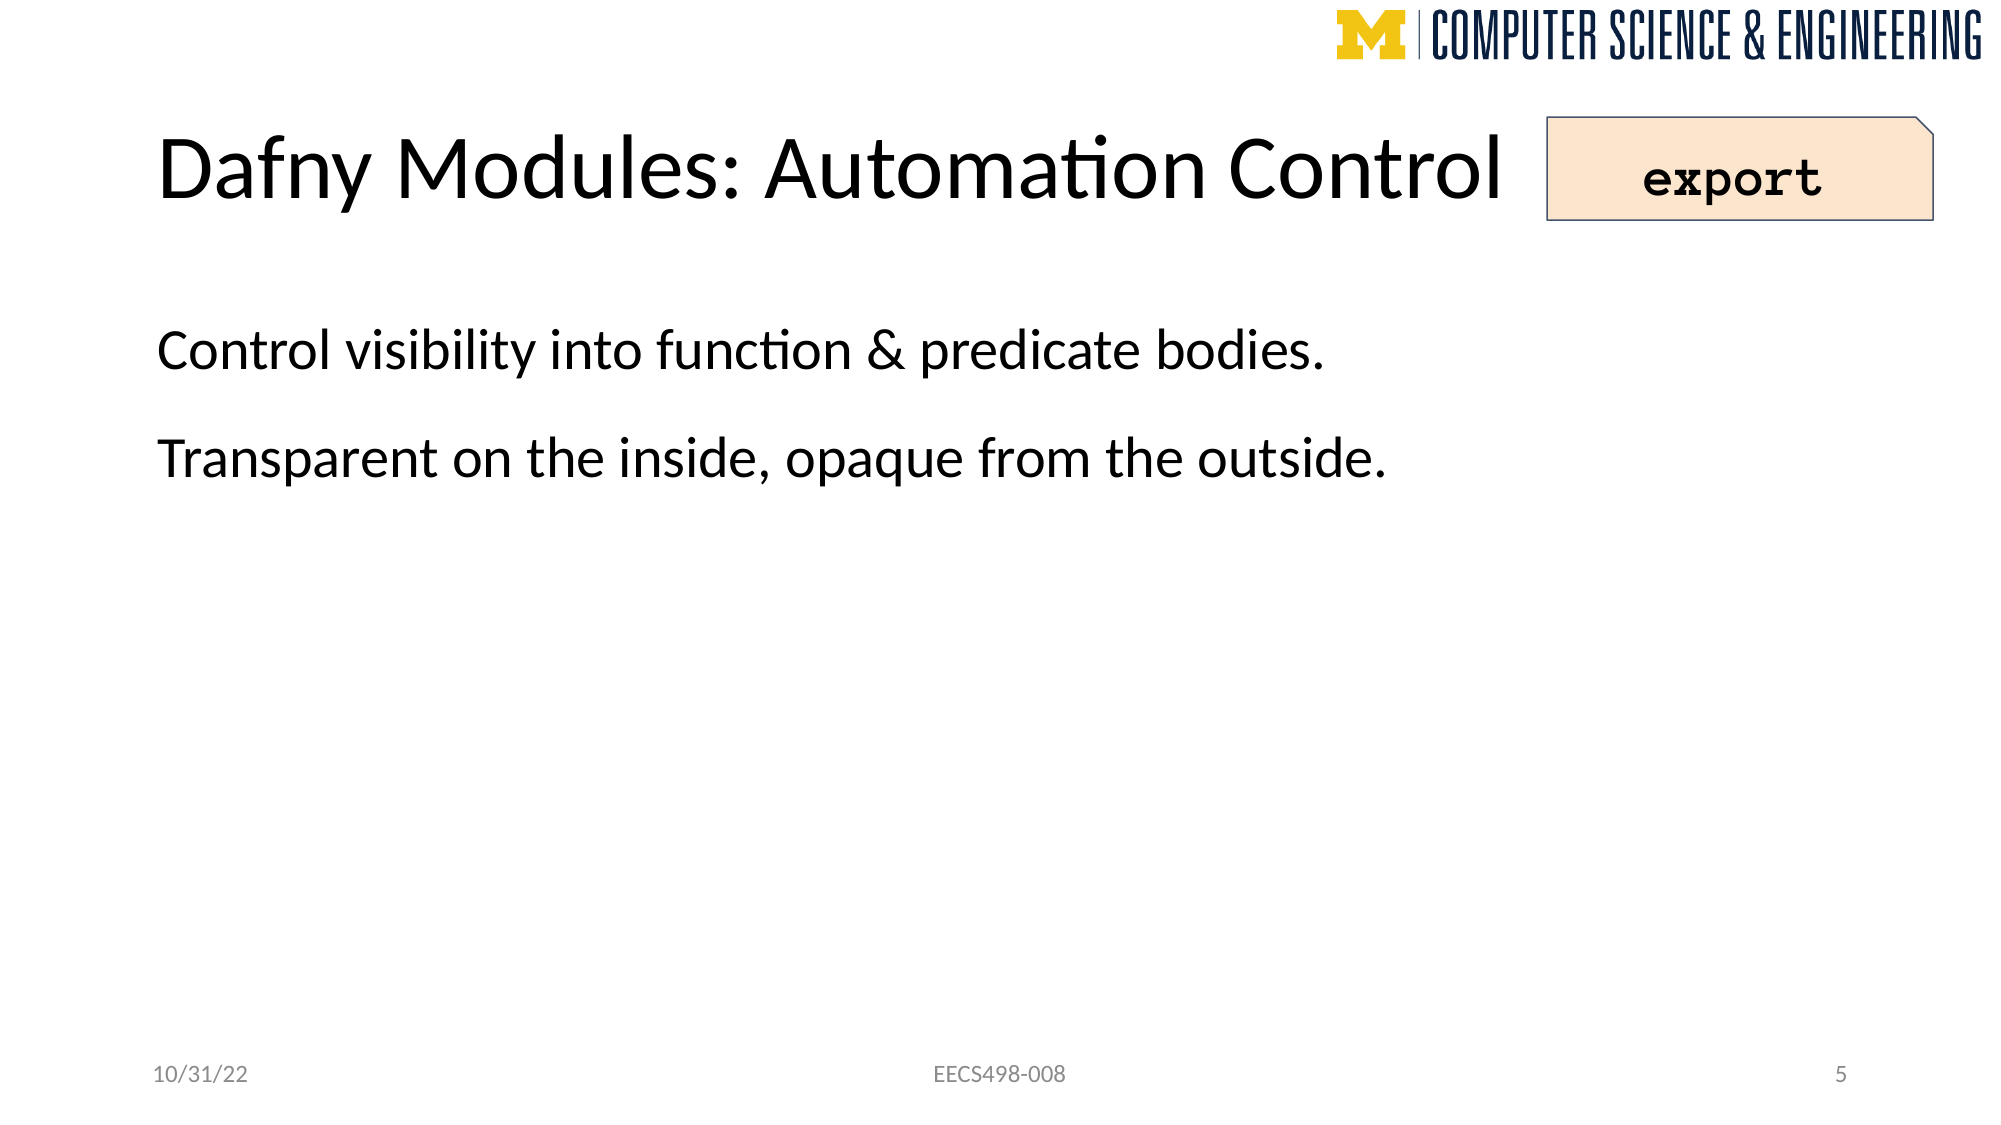

# Dafny Modules: Automation Control
export
Control visibility into function & predicate bodies.
Transparent on the inside, opaque from the outside.
10/31/22
EECS498-008
5